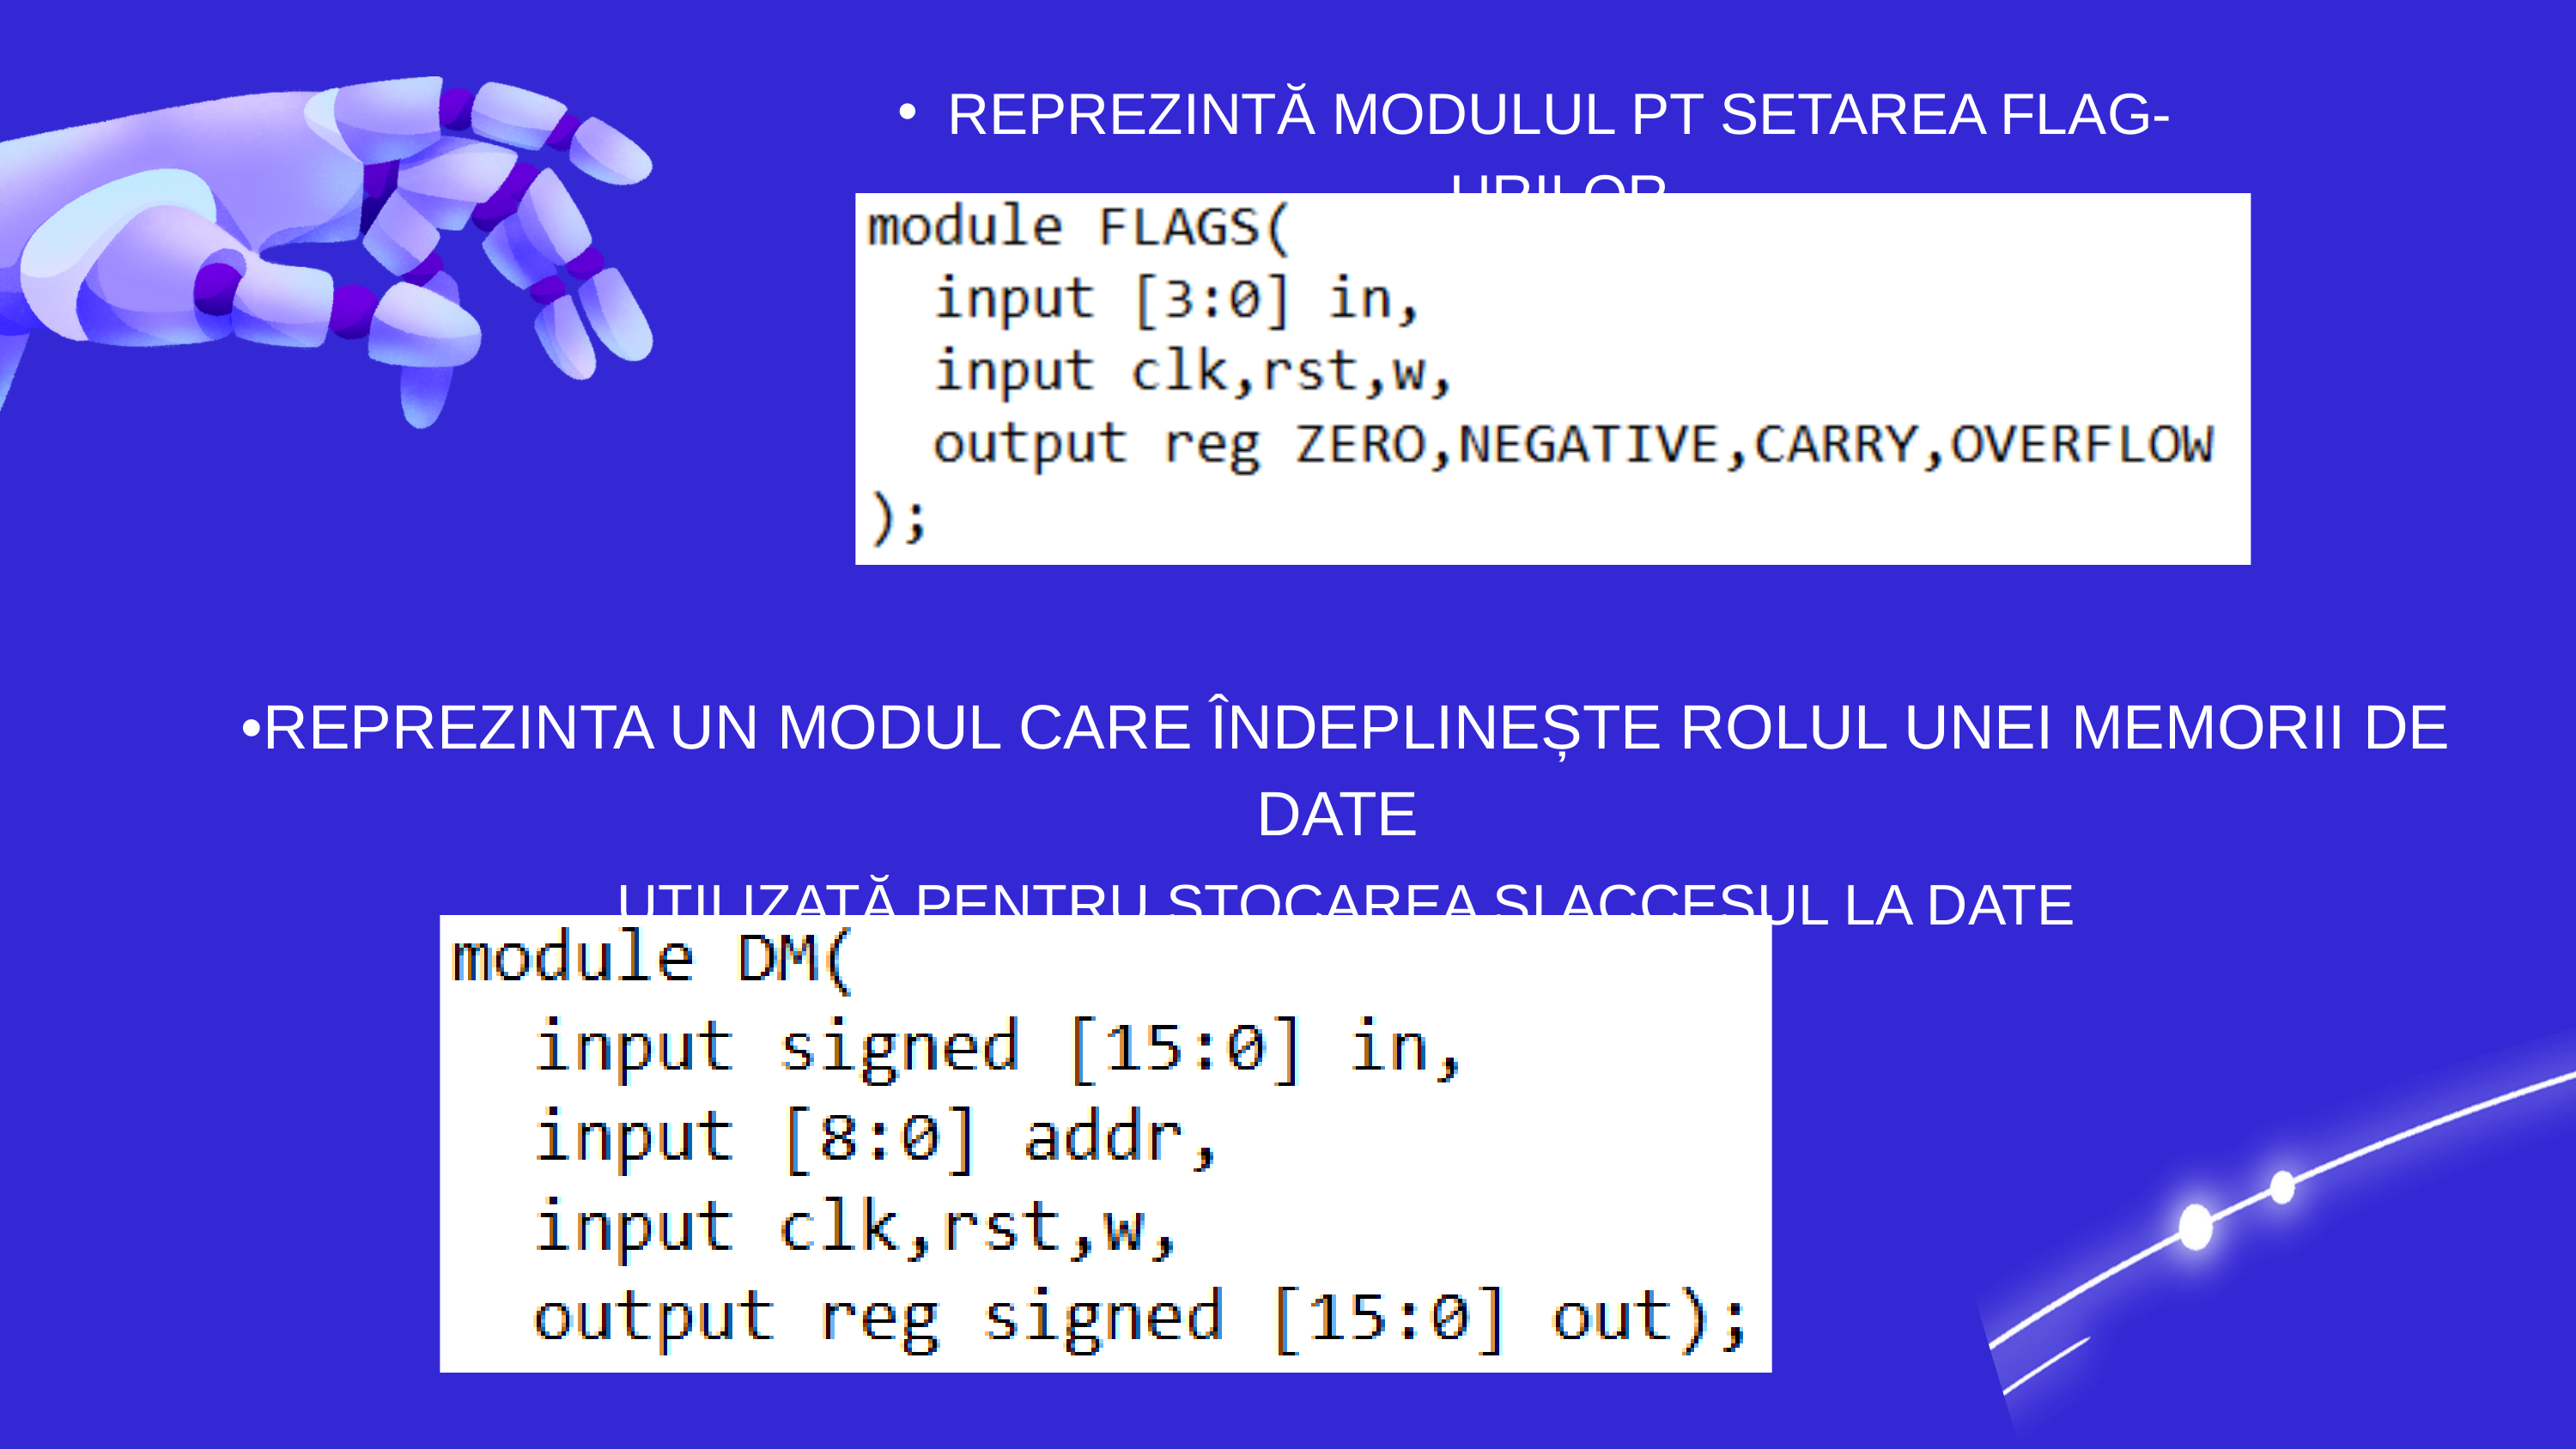

REPREZINTĂ MODULUL PT SETAREA FLAG-URILOR

•REPREZINTA UN MODUL CARE ÎNDEPLINEȘTE ROLUL UNEI MEMORII DE DATE
UTILIZATĂ PENTRU STOCAREA ȘI ACCESUL LA DATE